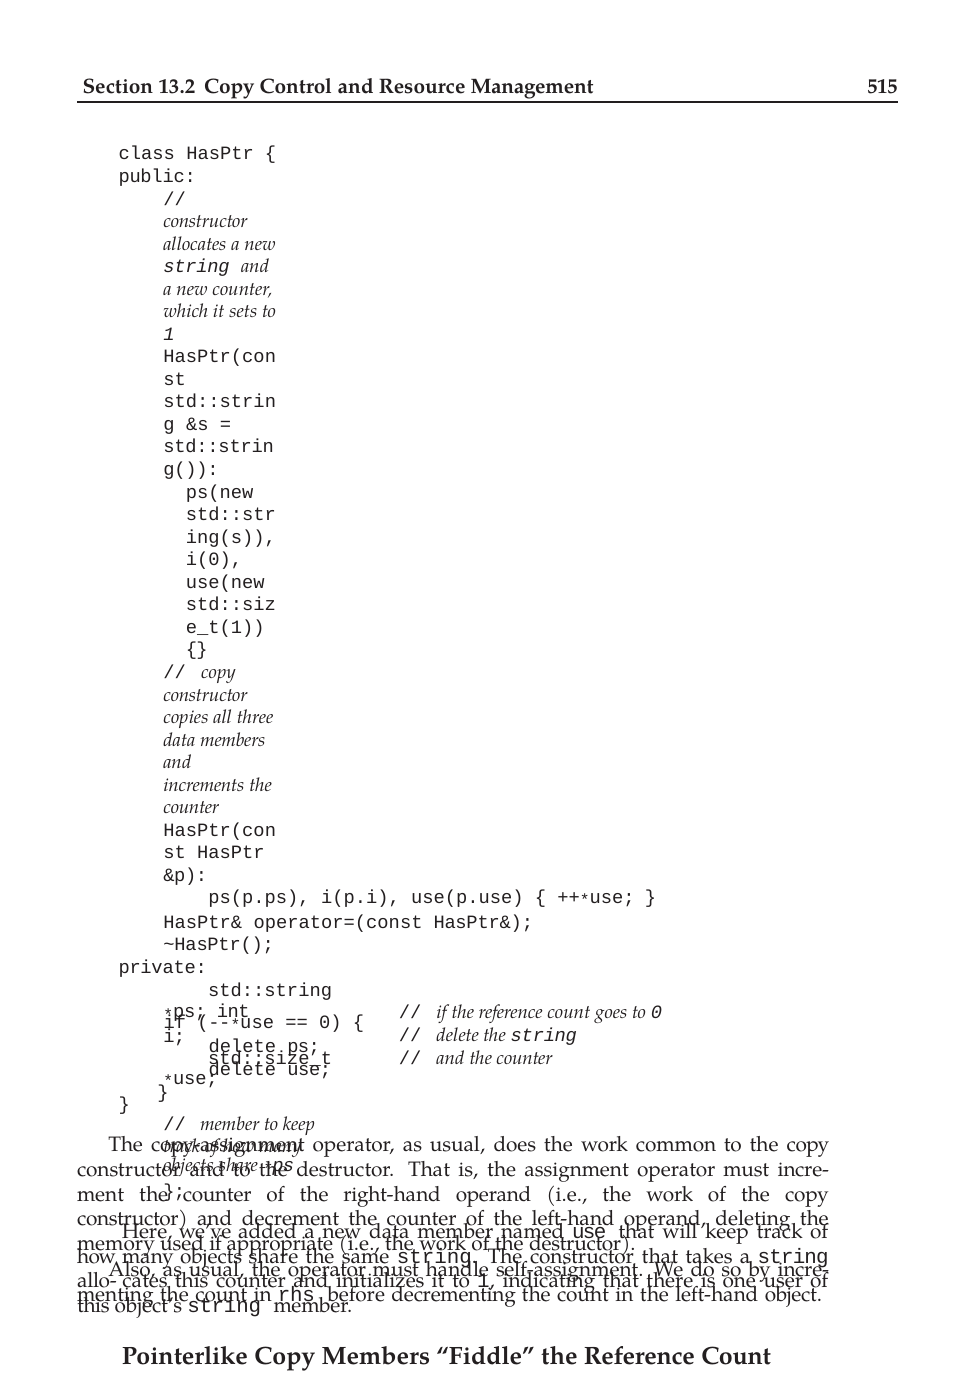

Section 13.2 Copy Control and Resource Management
515

class HasPtr { public:
// constructor allocates a new string and a new counter, which it sets to 1
HasPtr(const std::string &s = std::string()):
ps(new std::string(s)), i(0), use(new std::size_t(1)) {}
// copy constructor copies all three data members and increments the counter
HasPtr(const HasPtr &p):
ps(p.ps), i(p.i), use(p.use) { ++*use; } HasPtr& operator=(const HasPtr&);
~HasPtr(); private:
std::string *ps; int	i;
std::size_t *use;	// member to keep track of how many objects share *ps
};

Here, we’ve added a new data member named use that will keep track of how many objects share the same string. The constructor that takes a string allo- cates this counter and initializes it to 1, indicating that there is one user of this object’s string member.
Pointerlike Copy Members “Fiddle” the Reference Count
When we copy or assign a HasPtr object, we want the copy and the original to point to the same string. That is, when we copy a HasPtr, we’ll copy ps itself, not the string to which ps points. When we make a copy, we also increment the counter associated with that string.
The copy constructor (which we defined inside the class) copies all three mem- bers from its given HasPtr. This constructor also increments the use member, indicating that there is another user for the string to which ps and p.ps point.
The destructor cannot unconditionally delete ps—there might be other ob- jects pointing to that memory. Instead, the destructor decrements the reference count, indicating that one less object shares the string. If the counter goes to zero, then the destructor frees the memory to which both ps and use point:
HasPtr::~HasPtr()
{
// if the reference count goes to 0
// delete the string
// and the counter
if (--*use == 0) { delete ps; delete use;
}
}

The copy-assignment operator, as usual, does the work common to the copy constructor and to the destructor. That is, the assignment operator must incre- ment the counter of the right-hand operand (i.e., the work of the copy constructor) and decrement the counter of the left-hand operand, deleting the memory used if appropriate (i.e., the work of the destructor).
Also, as usual, the operator must handle self-assignment. We do so by incre- menting the count in rhs before decrementing the count in the left-hand object.